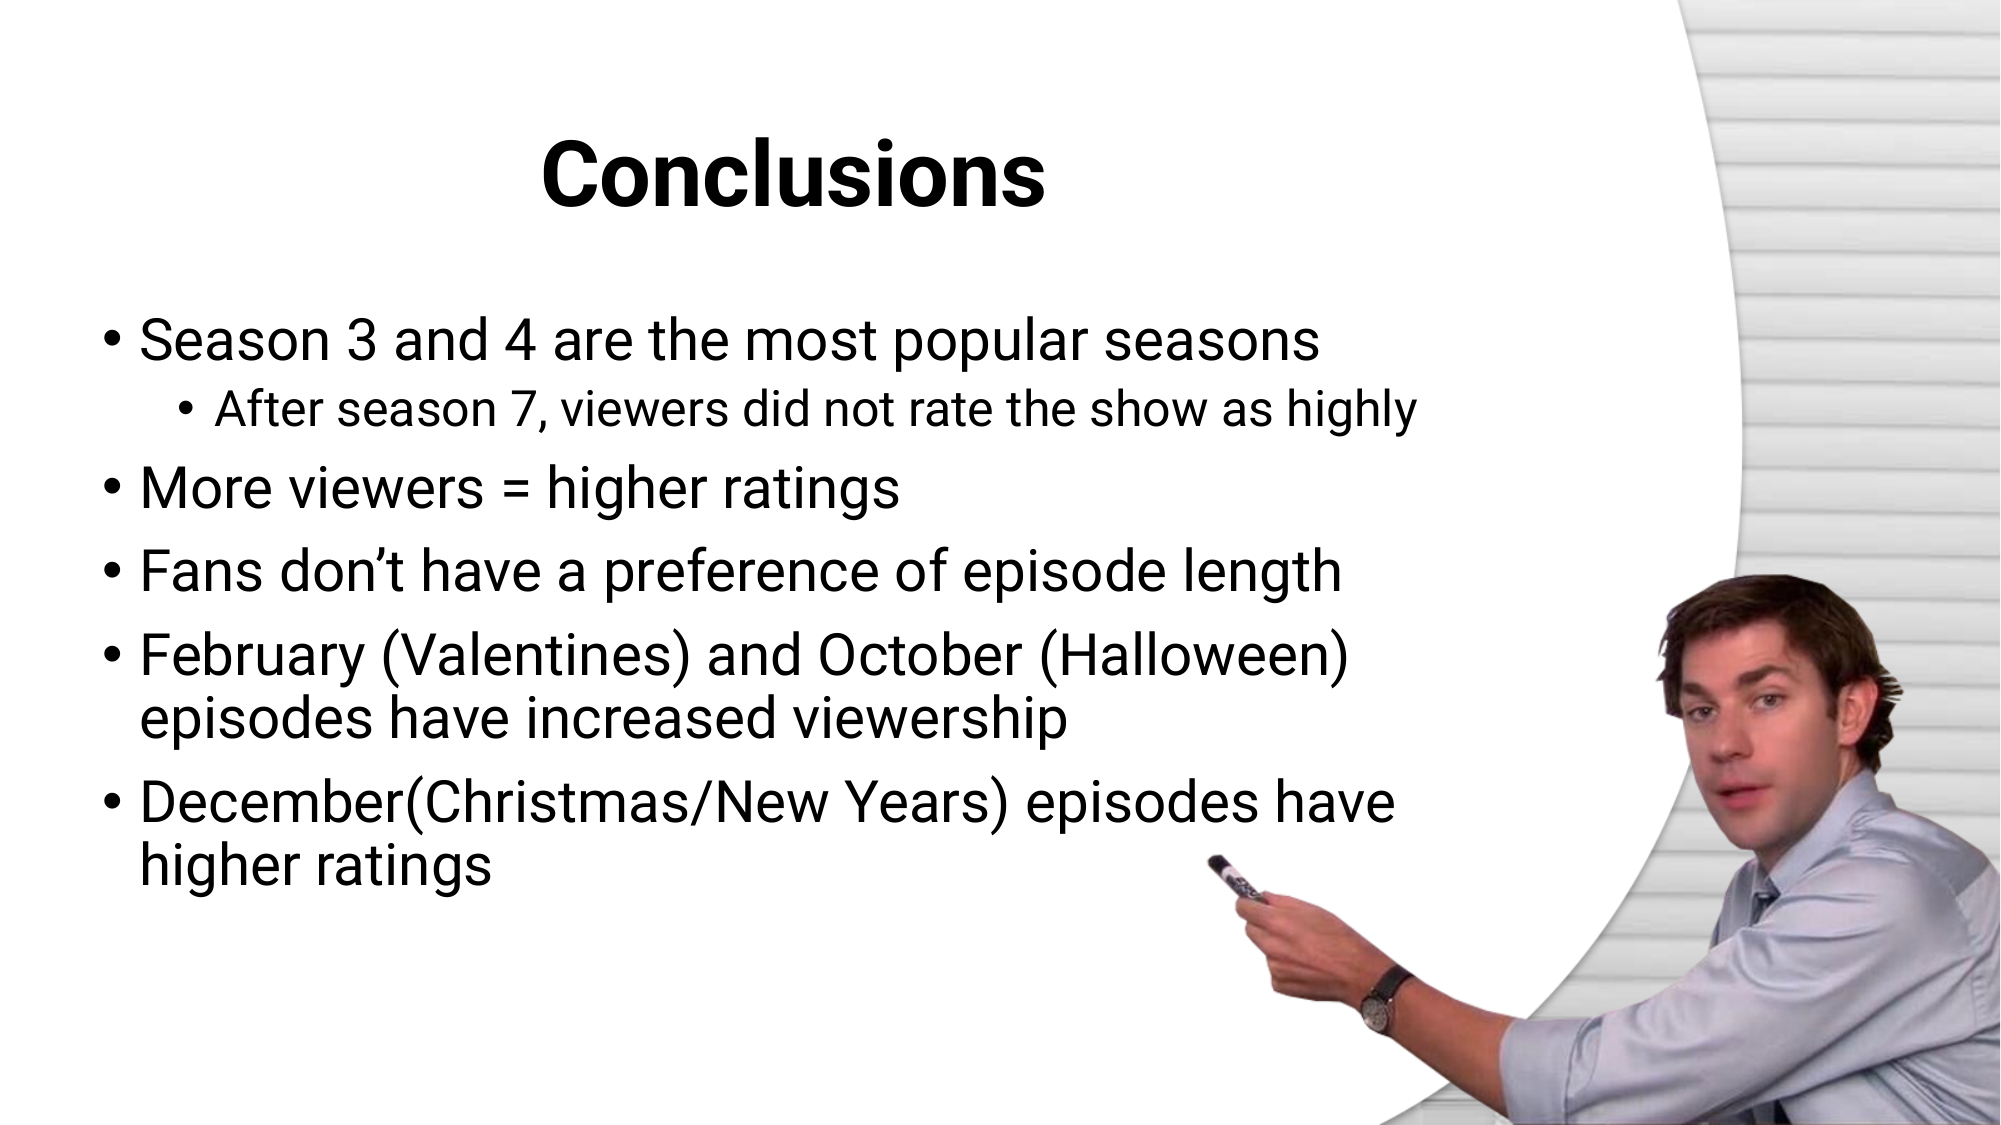

# Conclusions
Season 3 and 4 are the most popular seasons
After season 7, viewers did not rate the show as highly
More viewers = higher ratings
Fans don’t have a preference of episode length
February (Valentines) and October (Halloween) episodes have increased viewership
December(Christmas/New Years) episodes have higher ratings